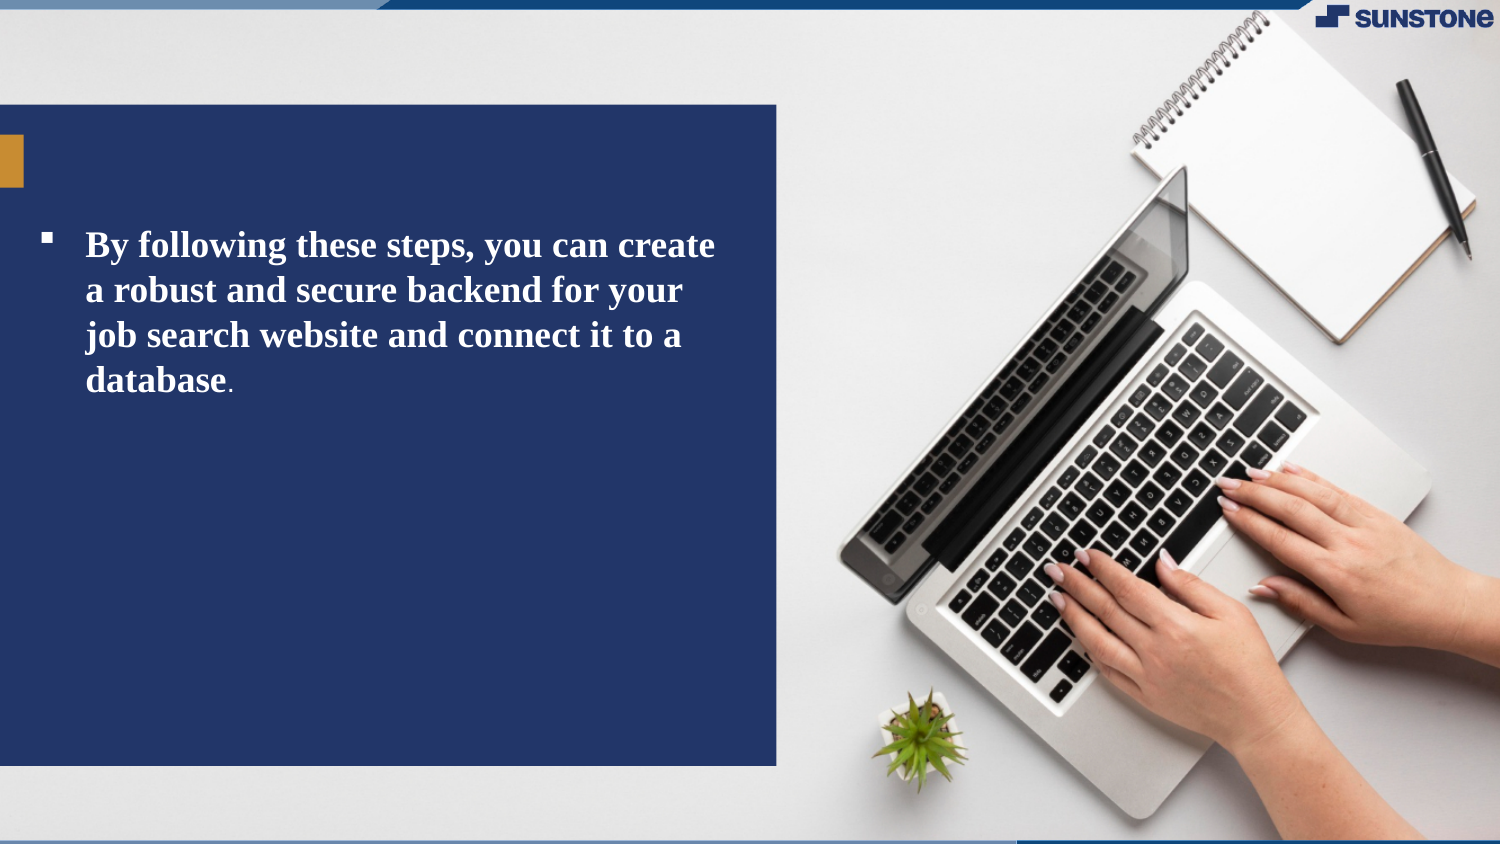

#
By following these steps, you can create a robust and secure backend for your job search website and connect it to a database.